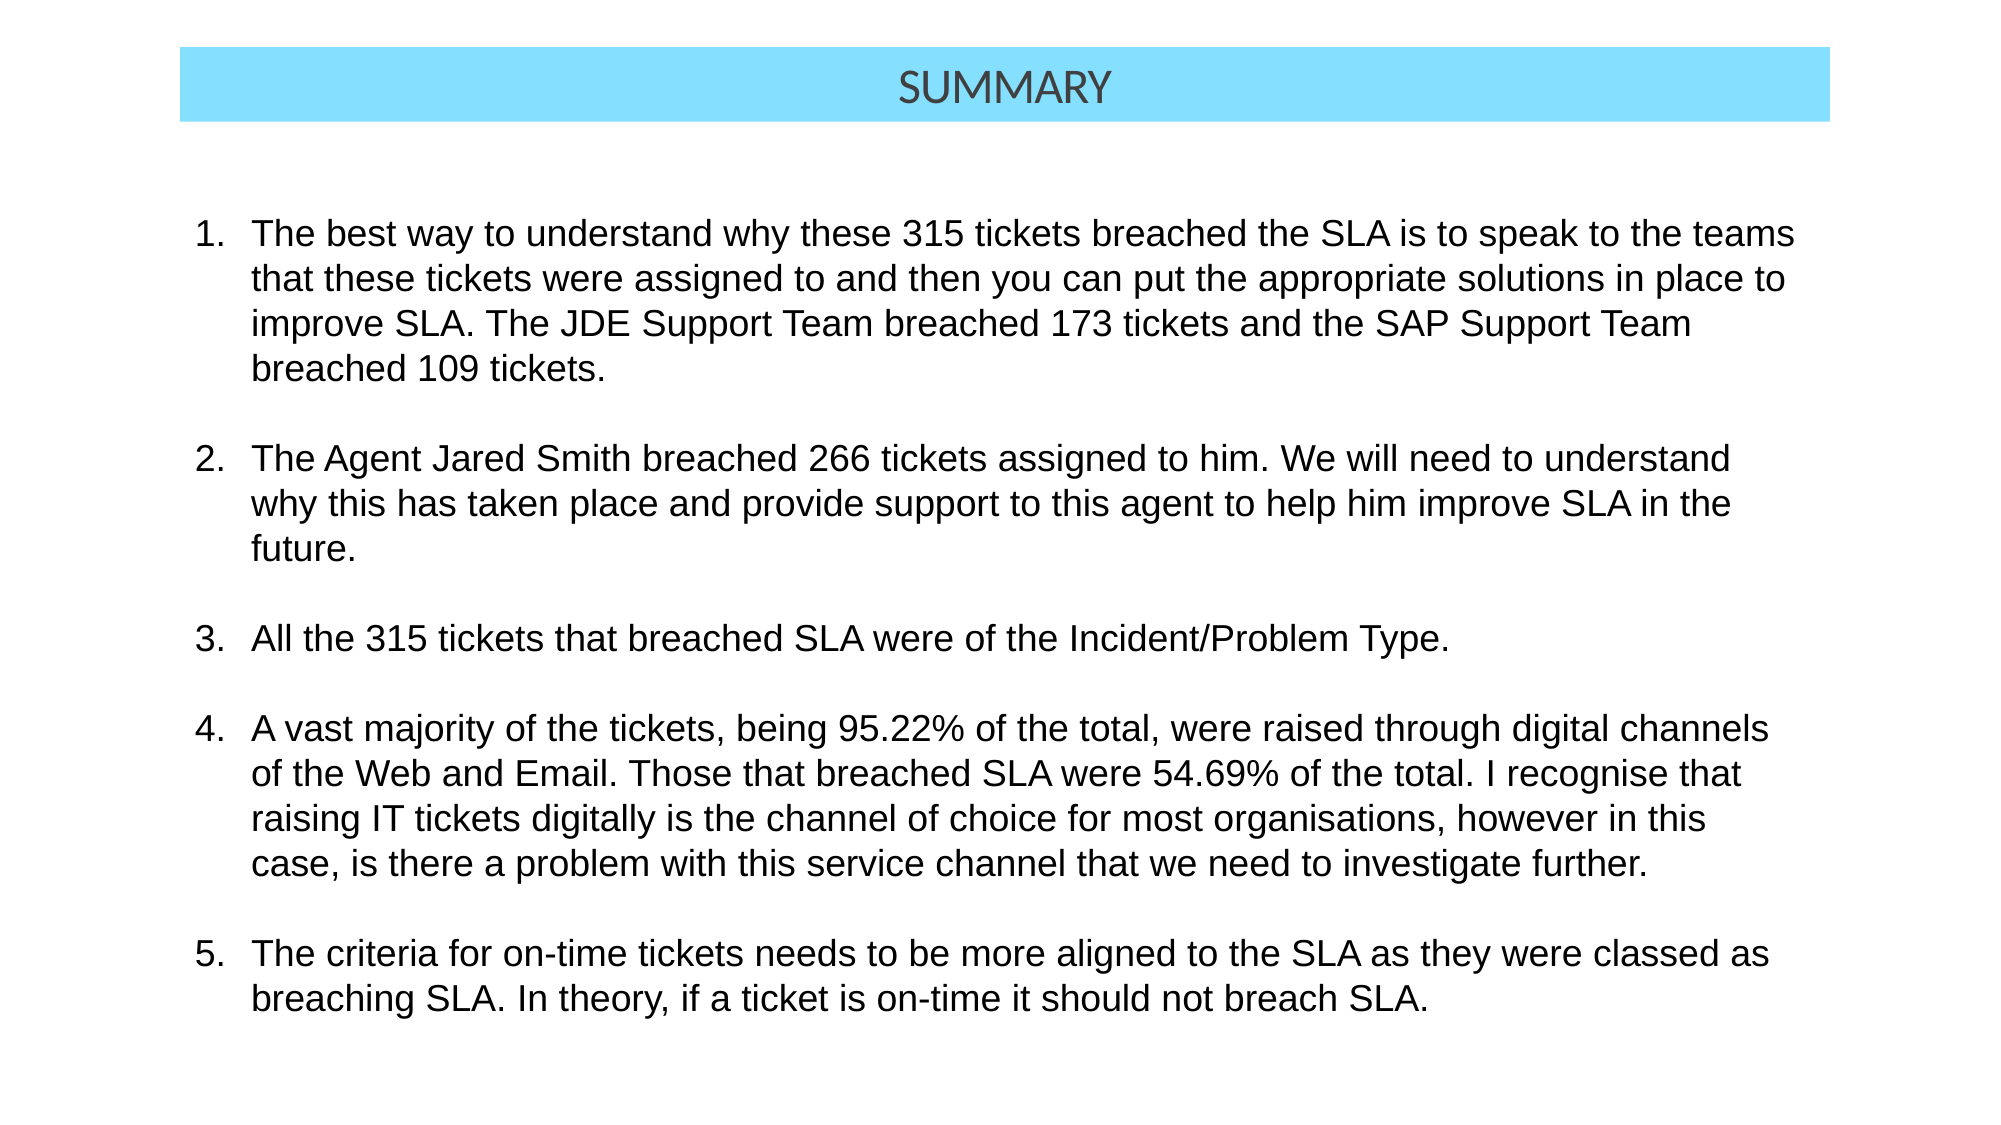

# SUMMARY
The best way to understand why these 315 tickets breached the SLA is to speak to the teams that these tickets were assigned to and then you can put the appropriate solutions in place to improve SLA. The JDE Support Team breached 173 tickets and the SAP Support Team breached 109 tickets.

The Agent Jared Smith breached 266 tickets assigned to him. We will need to understand why this has taken place and provide support to this agent to help him improve SLA in the future.

All the 315 tickets that breached SLA were of the Incident/Problem Type.

A vast majority of the tickets, being 95.22% of the total, were raised through digital channels of the Web and Email. Those that breached SLA were 54.69% of the total. I recognise that raising IT tickets digitally is the channel of choice for most organisations, however in this case, is there a problem with this service channel that we need to investigate further.

The criteria for on-time tickets needs to be more aligned to the SLA as they were classed as breaching SLA. In theory, if a ticket is on-time it should not breach SLA.